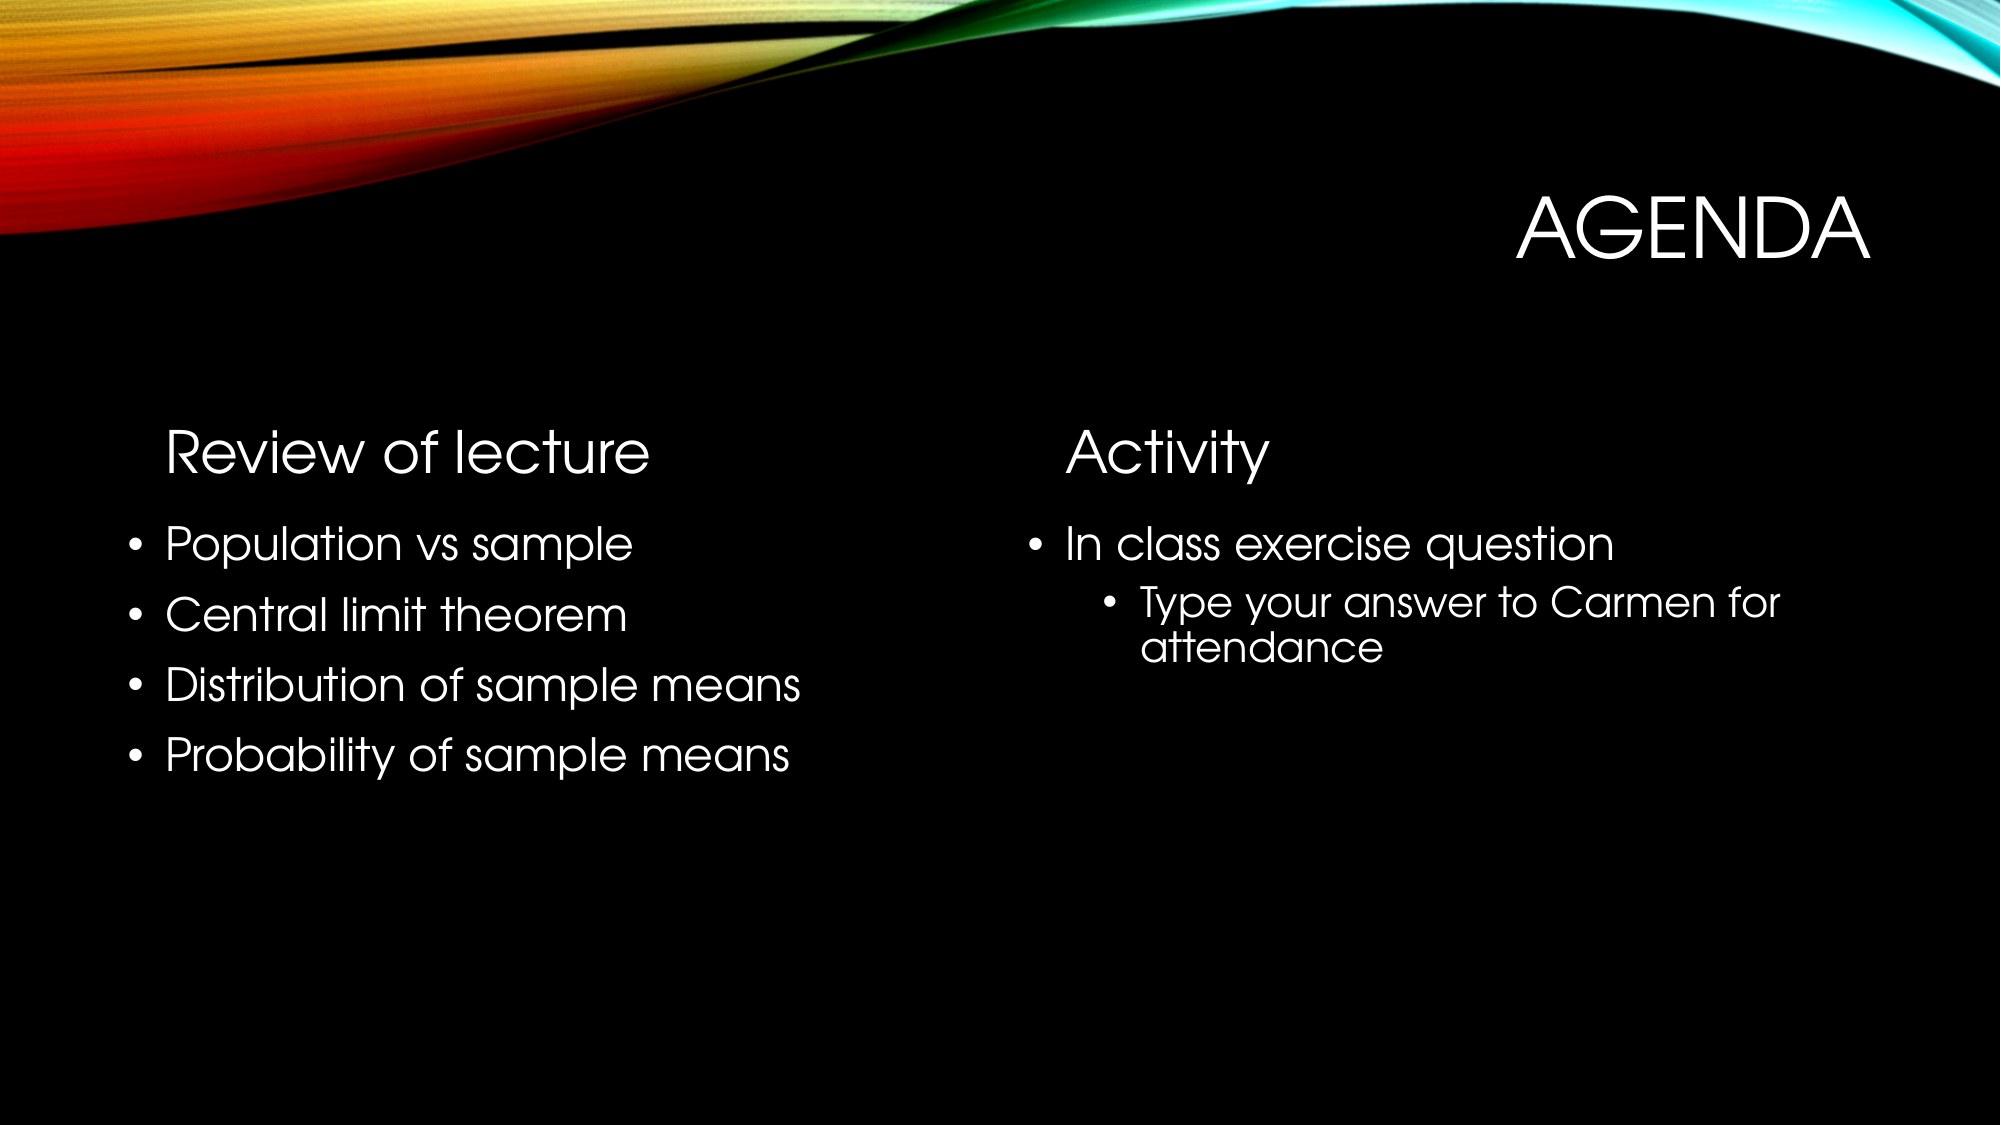

# agenda
Review of lecture
Activity
Population vs sample
Central limit theorem
Distribution of sample means
Probability of sample means
In class exercise question
Type your answer to Carmen for attendance